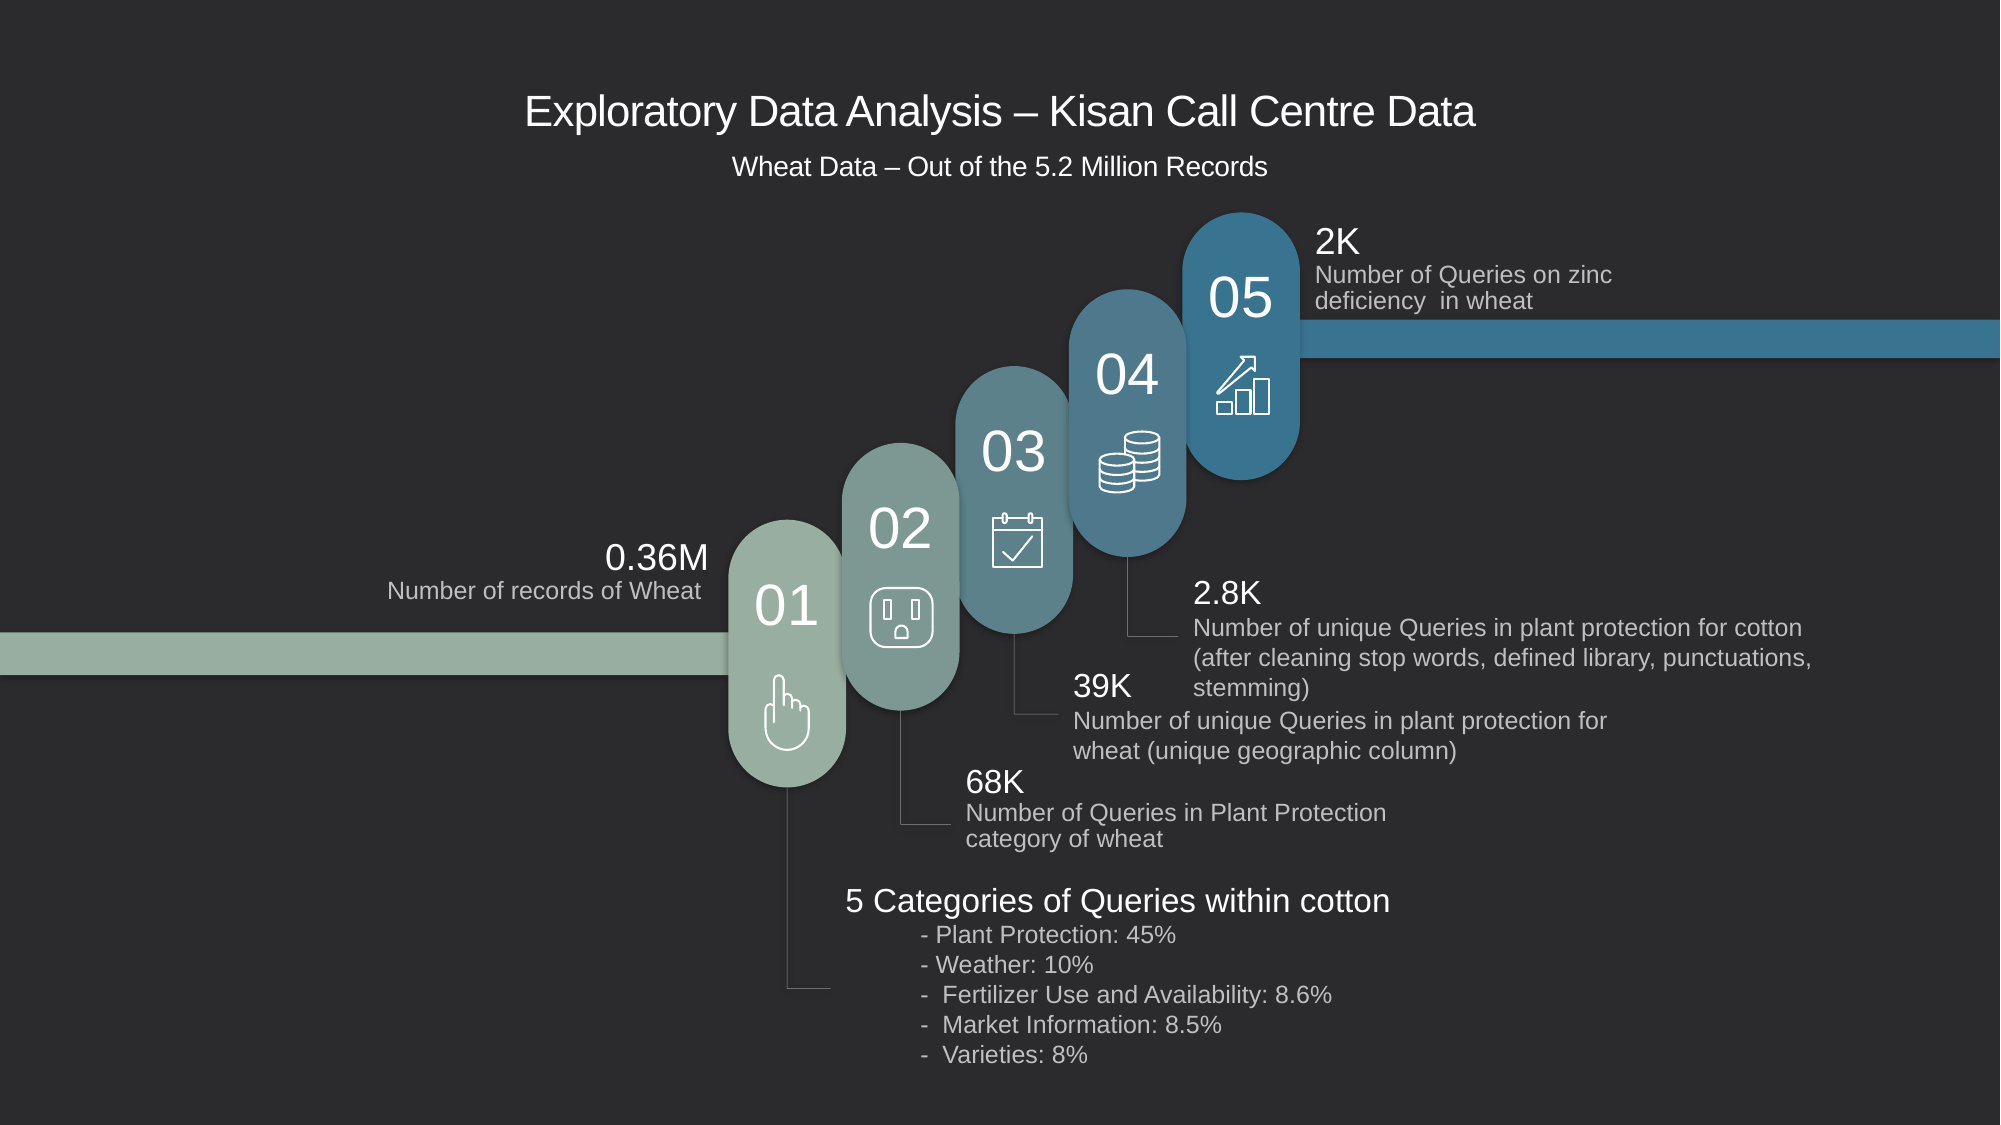

# Exploratory Data Analysis – Kisan Call Centre Data
Wheat Data – Out of the 5.2 Million Records
05
2K
Number of Queries on zinc deficiency  in wheat
04

03

02

01
0.36M
Number of records of Wheat
2.8K
Number of unique Queries in plant protection for cotton (after cleaning stop words, defined library, punctuations, stemming)

39K
Number of unique Queries in plant protection for wheat (unique geographic column)

68K
Number of Queries in Plant Protection category of wheat

5 Categories of Queries within cotton
- Plant Protection: 45%
- Weather: 10%
-  Fertilizer Use and Availability: 8.6%
-  Market Information: 8.5%
-  Varieties: 8%